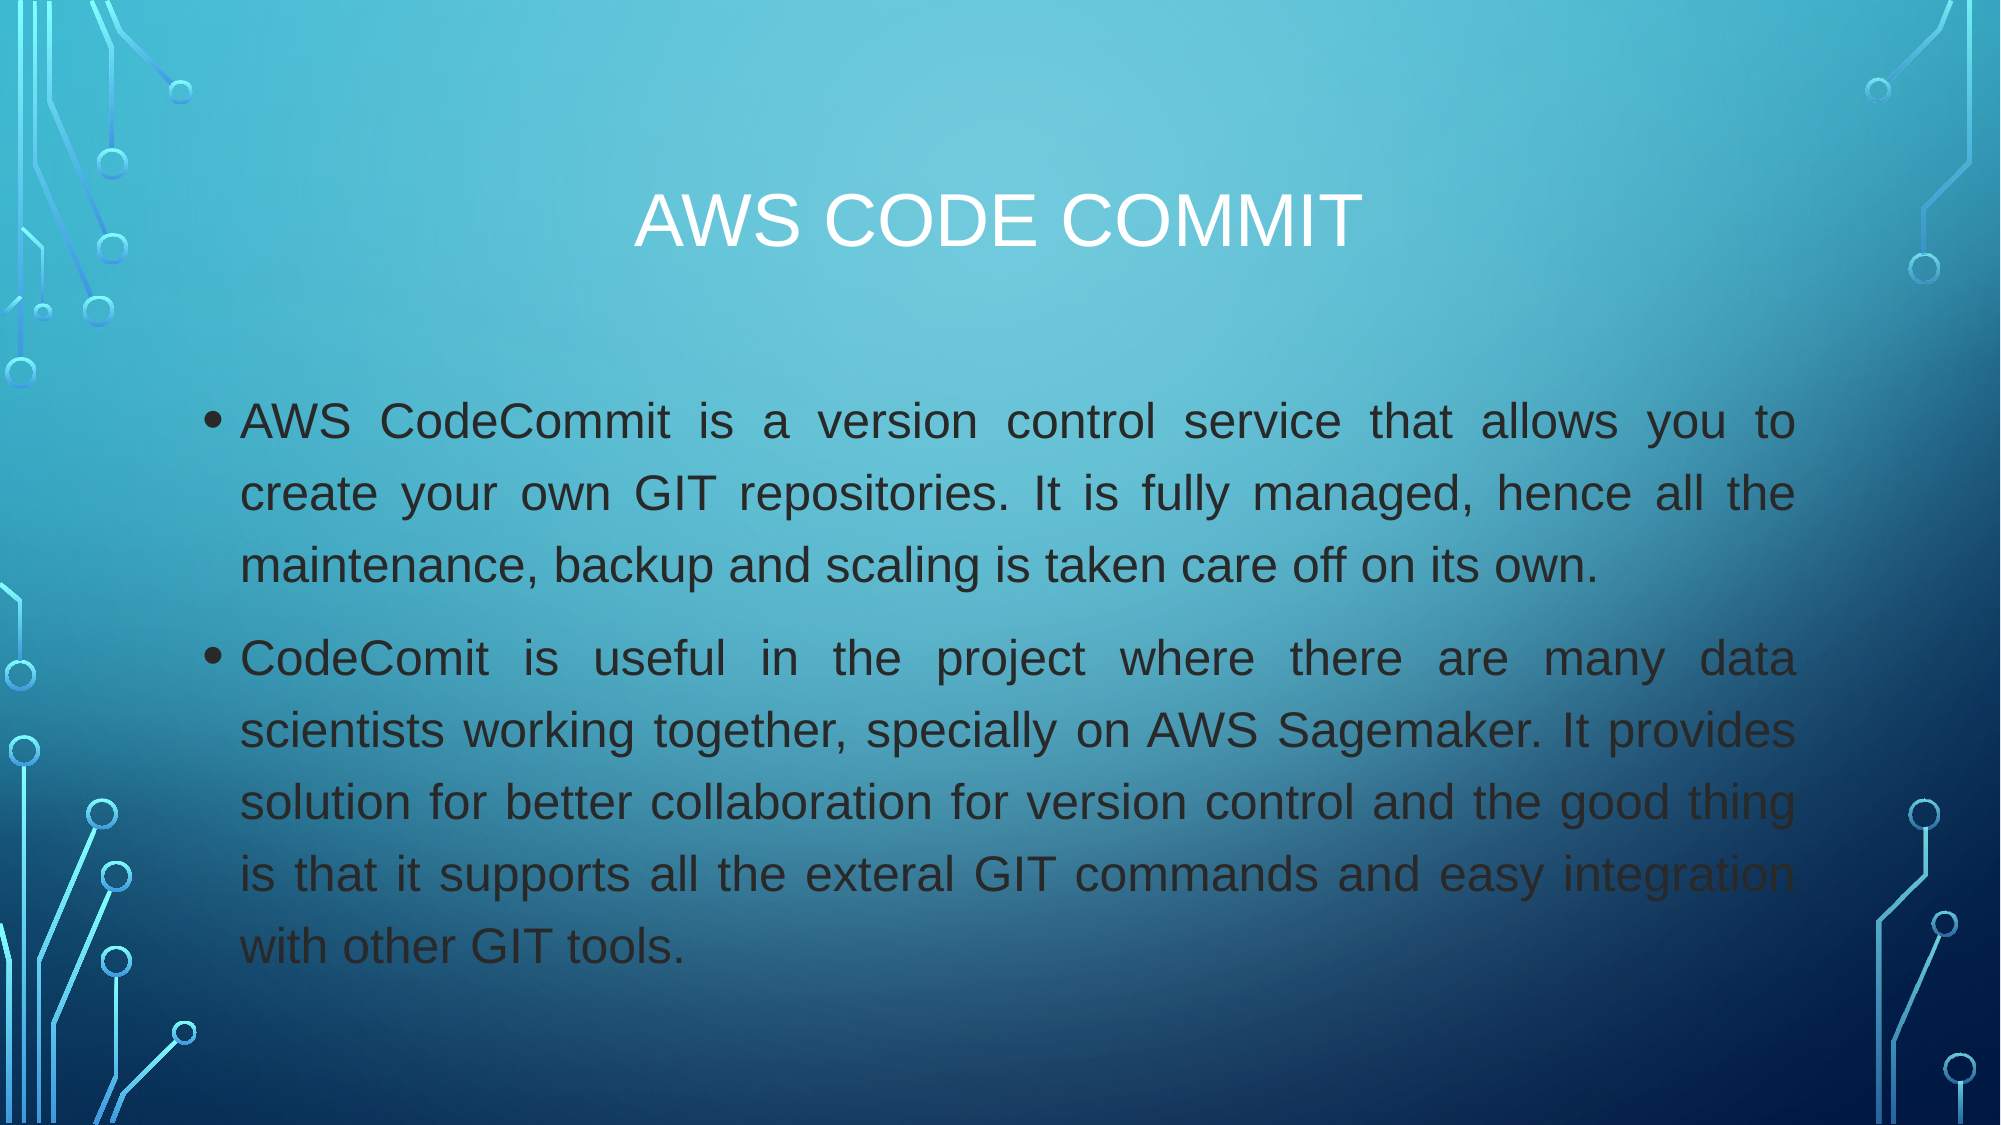

# Aws code commit
AWS CodeCommit is a version control service that allows you to create your own GIT repositories. It is fully managed, hence all the maintenance, backup and scaling is taken care off on its own.
CodeComit is useful in the project where there are many data scientists working together, specially on AWS Sagemaker. It provides solution for better collaboration for version control and the good thing is that it supports all the exteral GIT commands and easy integration with other GIT tools.